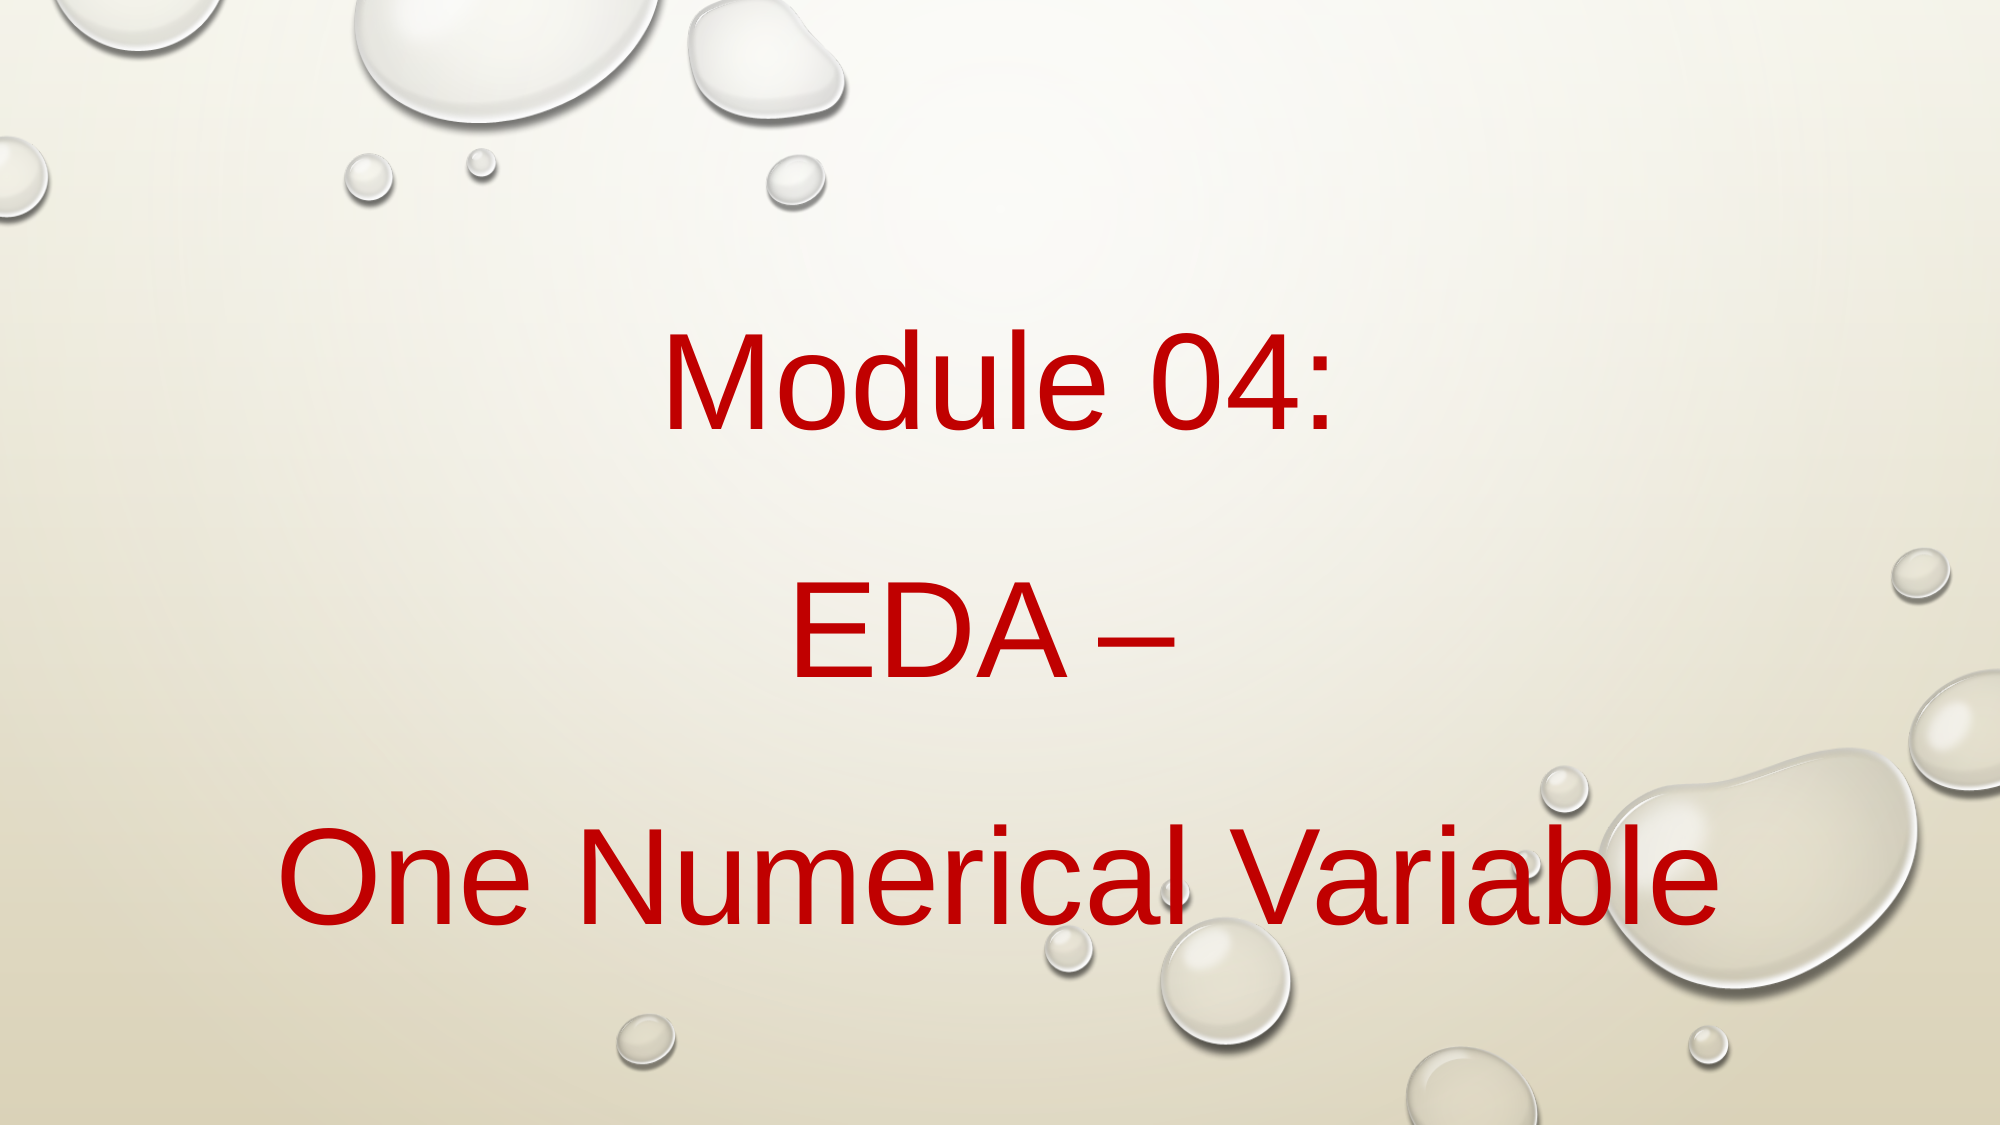

# Module 04: EDA – One Numerical Variable